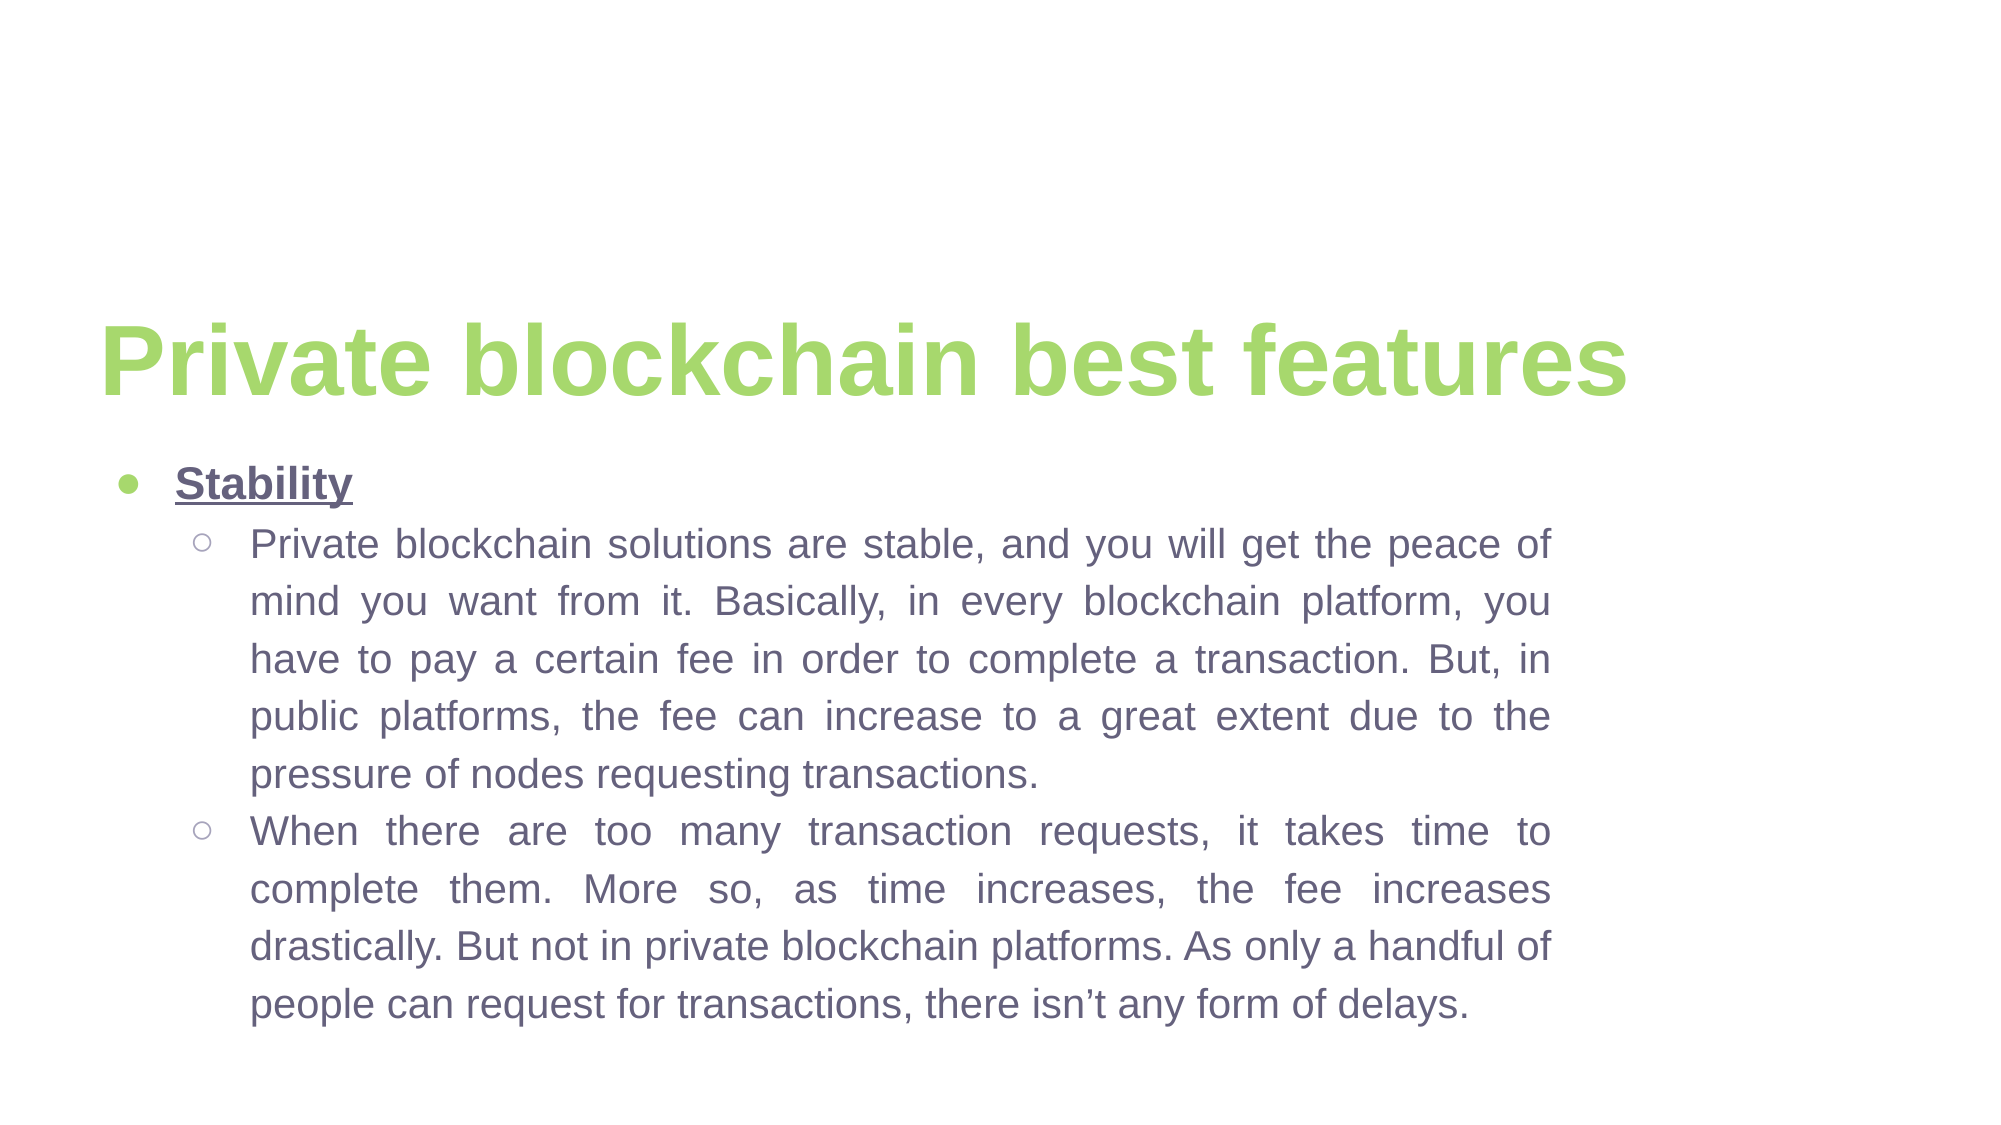

# Private blockchain best features
Stability
Private blockchain solutions are stable, and you will get the peace of mind you want from it. Basically, in every blockchain platform, you have to pay a certain fee in order to complete a transaction. But, in public platforms, the fee can increase to a great extent due to the pressure of nodes requesting transactions.
When there are too many transaction requests, it takes time to complete them. More so, as time increases, the fee increases drastically. But not in private blockchain platforms. As only a handful of people can request for transactions, there isn’t any form of delays.